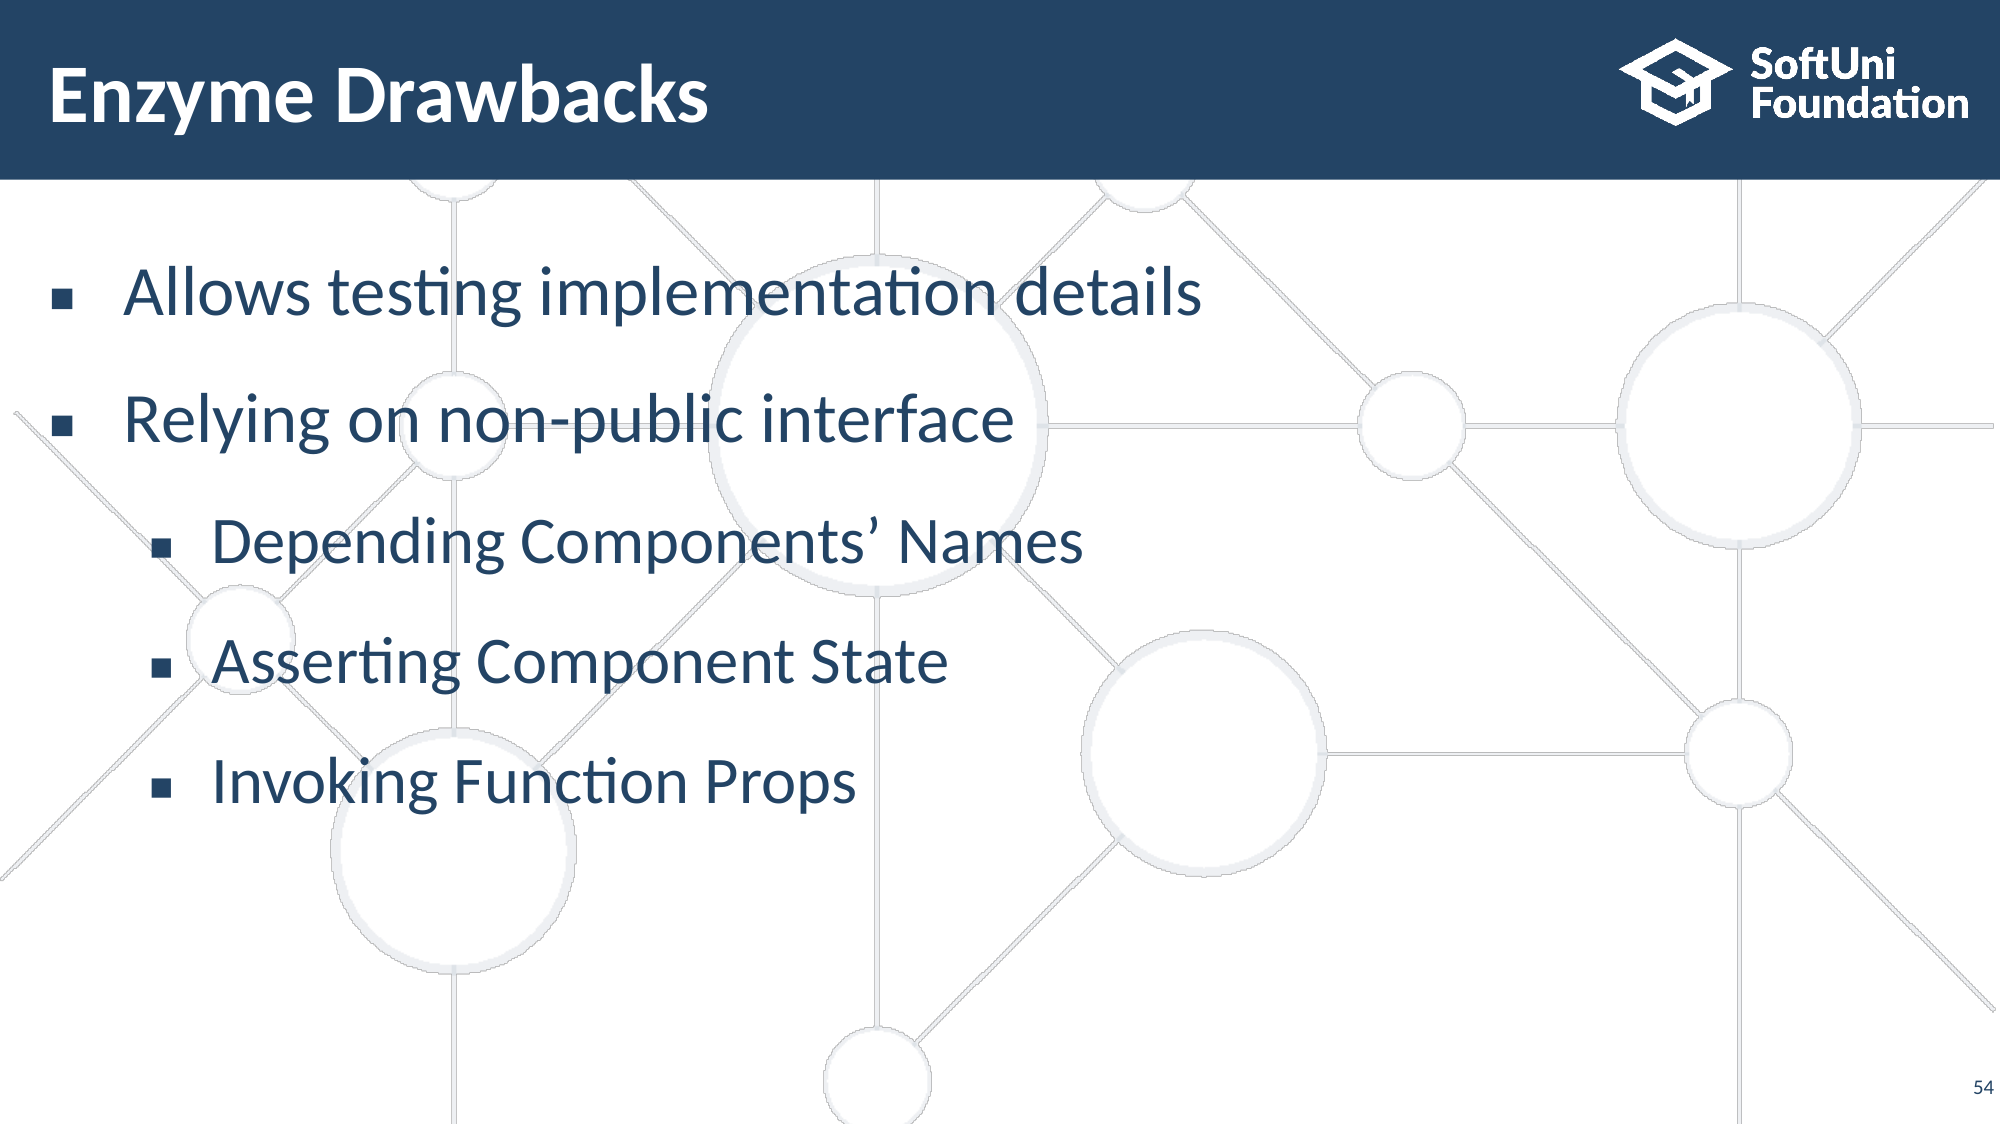

# Enzyme Drawbacks
Allows testing implementation details
Relying on non-public interface
Depending Components’ Names
Asserting Component State
Invoking Function Props

54